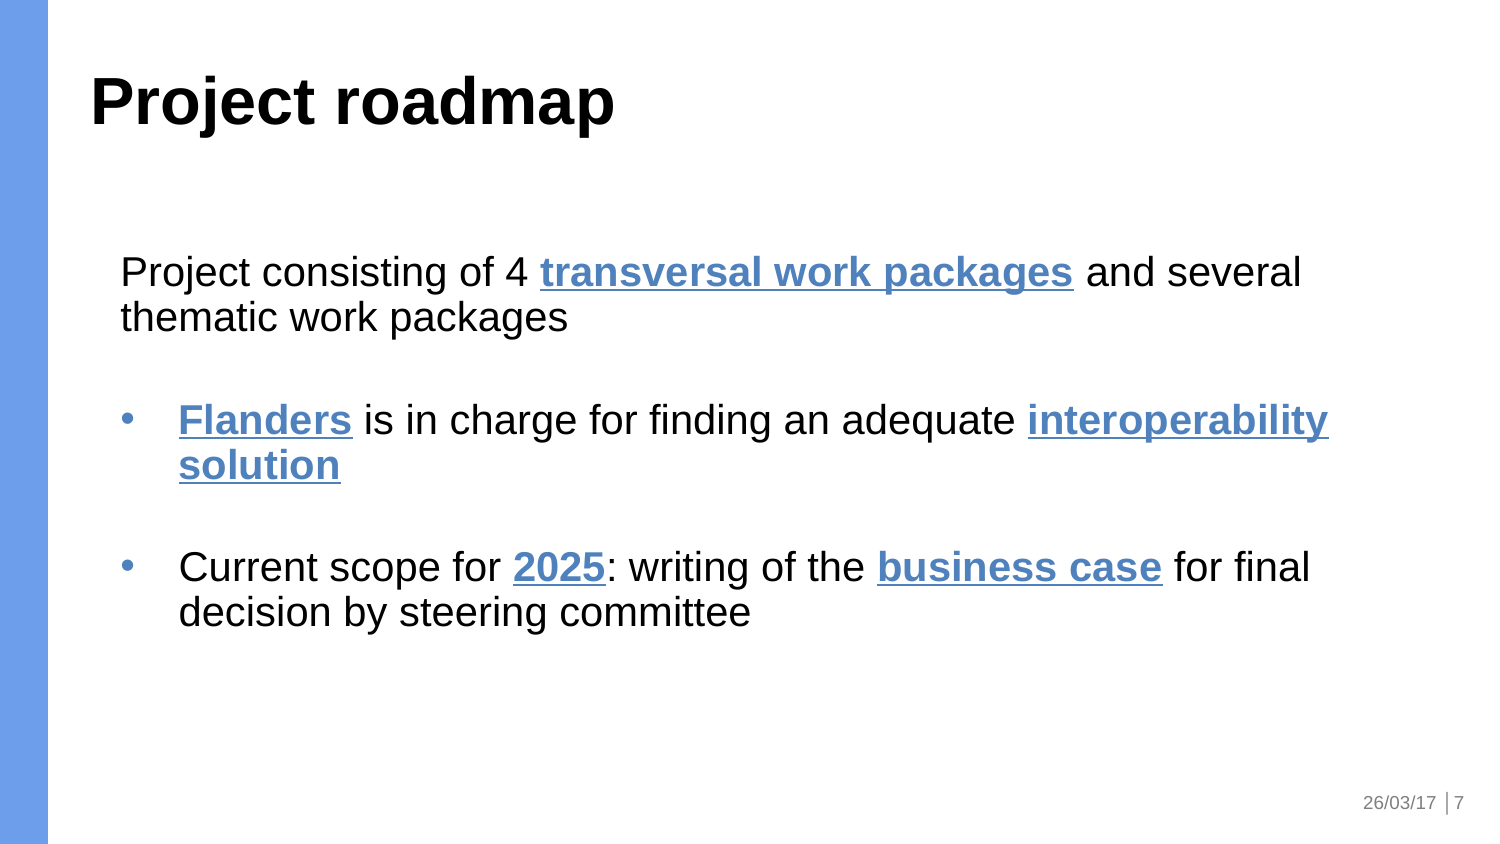

# Project roadmap
Project consisting of 4 transversal work packages and several thematic work packages

Flanders is in charge for finding an adequate interoperability solution

Current scope for 2025: writing of the business case for final decision by steering committee

26/03/17 │7